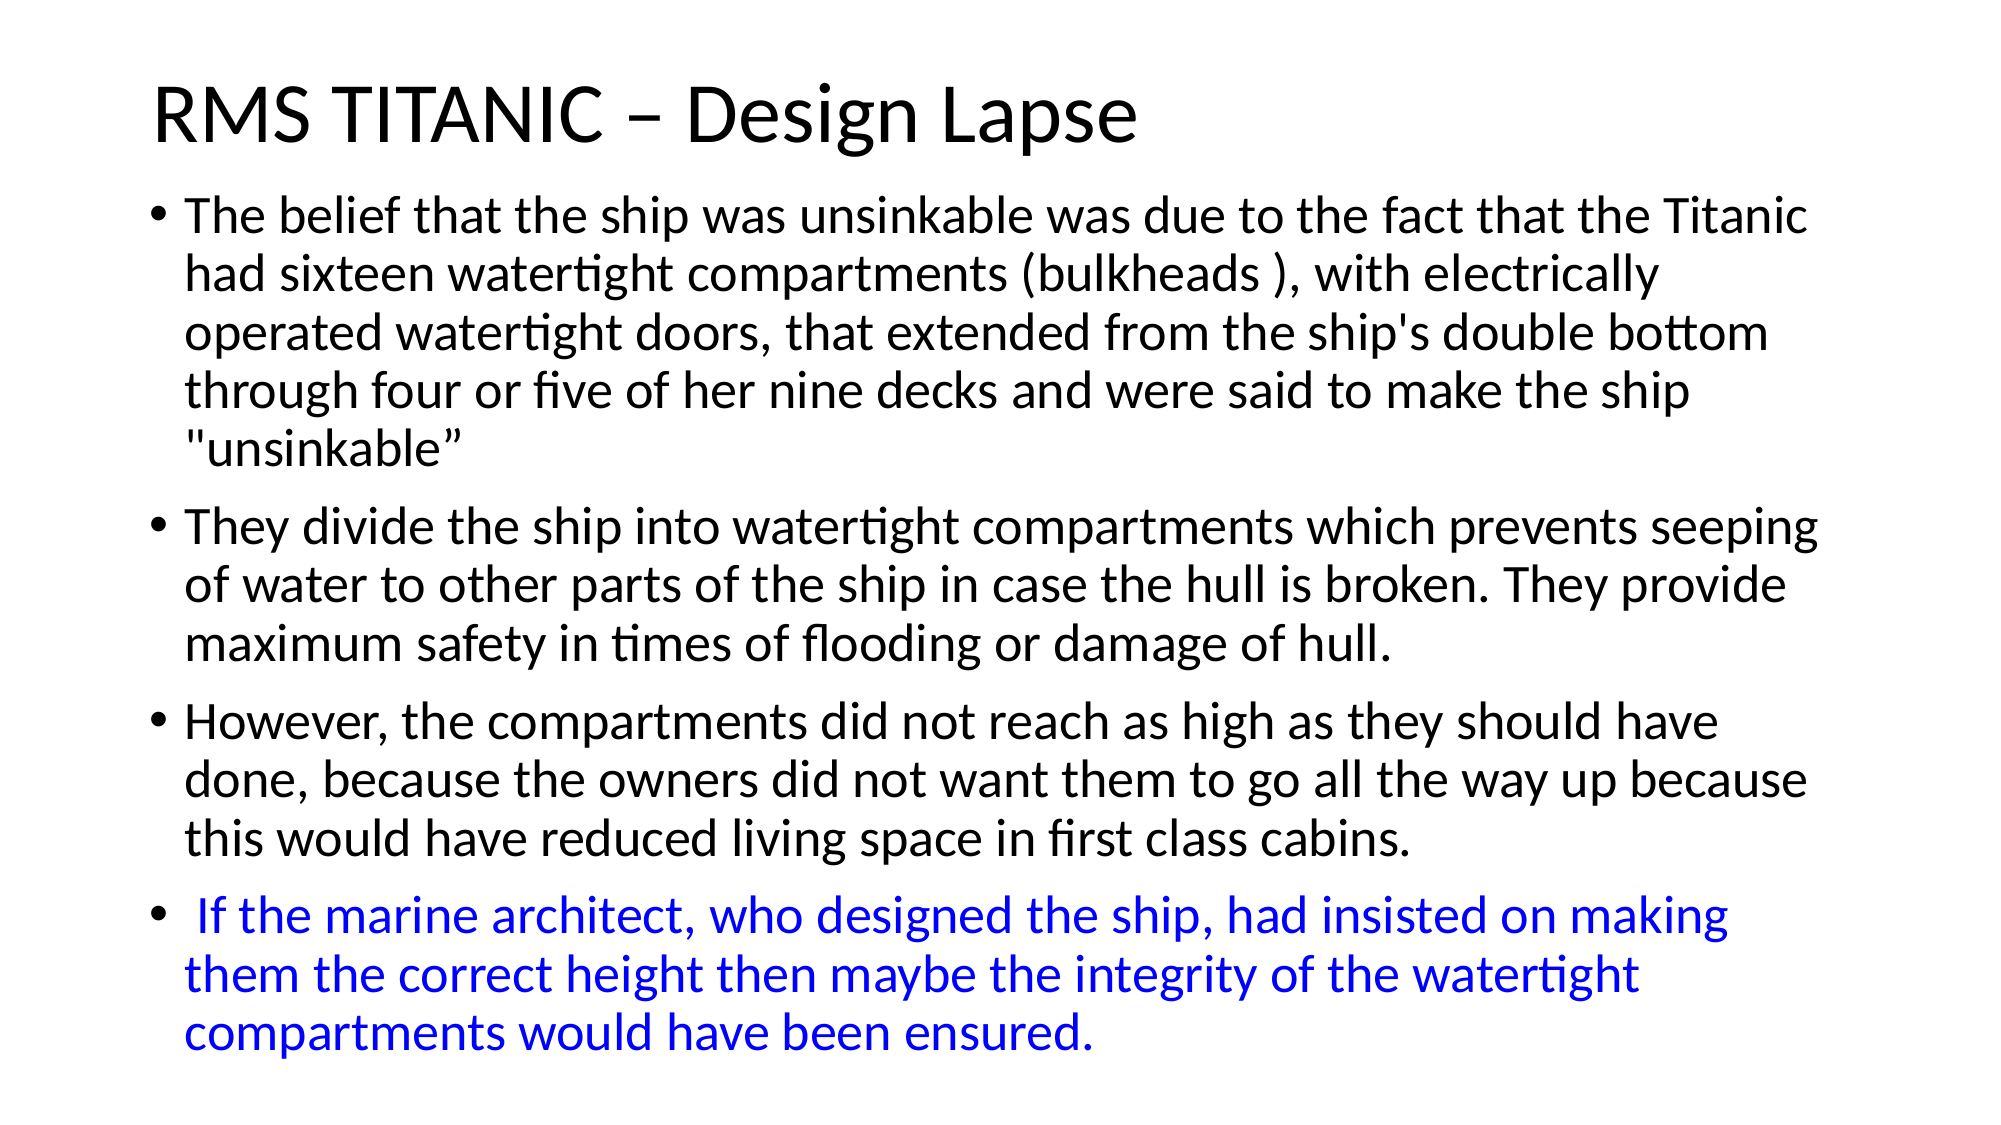

# RMS TITANIC – Design Lapse
The belief that the ship was unsinkable was due to the fact that the Titanic had sixteen watertight compartments (bulkheads ), with electrically operated watertight doors, that extended from the ship's double bottom through four or five of her nine decks and were said to make the ship "unsinkable”
They divide the ship into watertight compartments which prevents seeping of water to other parts of the ship in case the hull is broken. They provide maximum safety in times of flooding or damage of hull.
However, the compartments did not reach as high as they should have done, because the owners did not want them to go all the way up because this would have reduced living space in first class cabins.
 If the marine architect, who designed the ship, had insisted on making them the correct height then maybe the integrity of the watertight compartments would have been ensured.